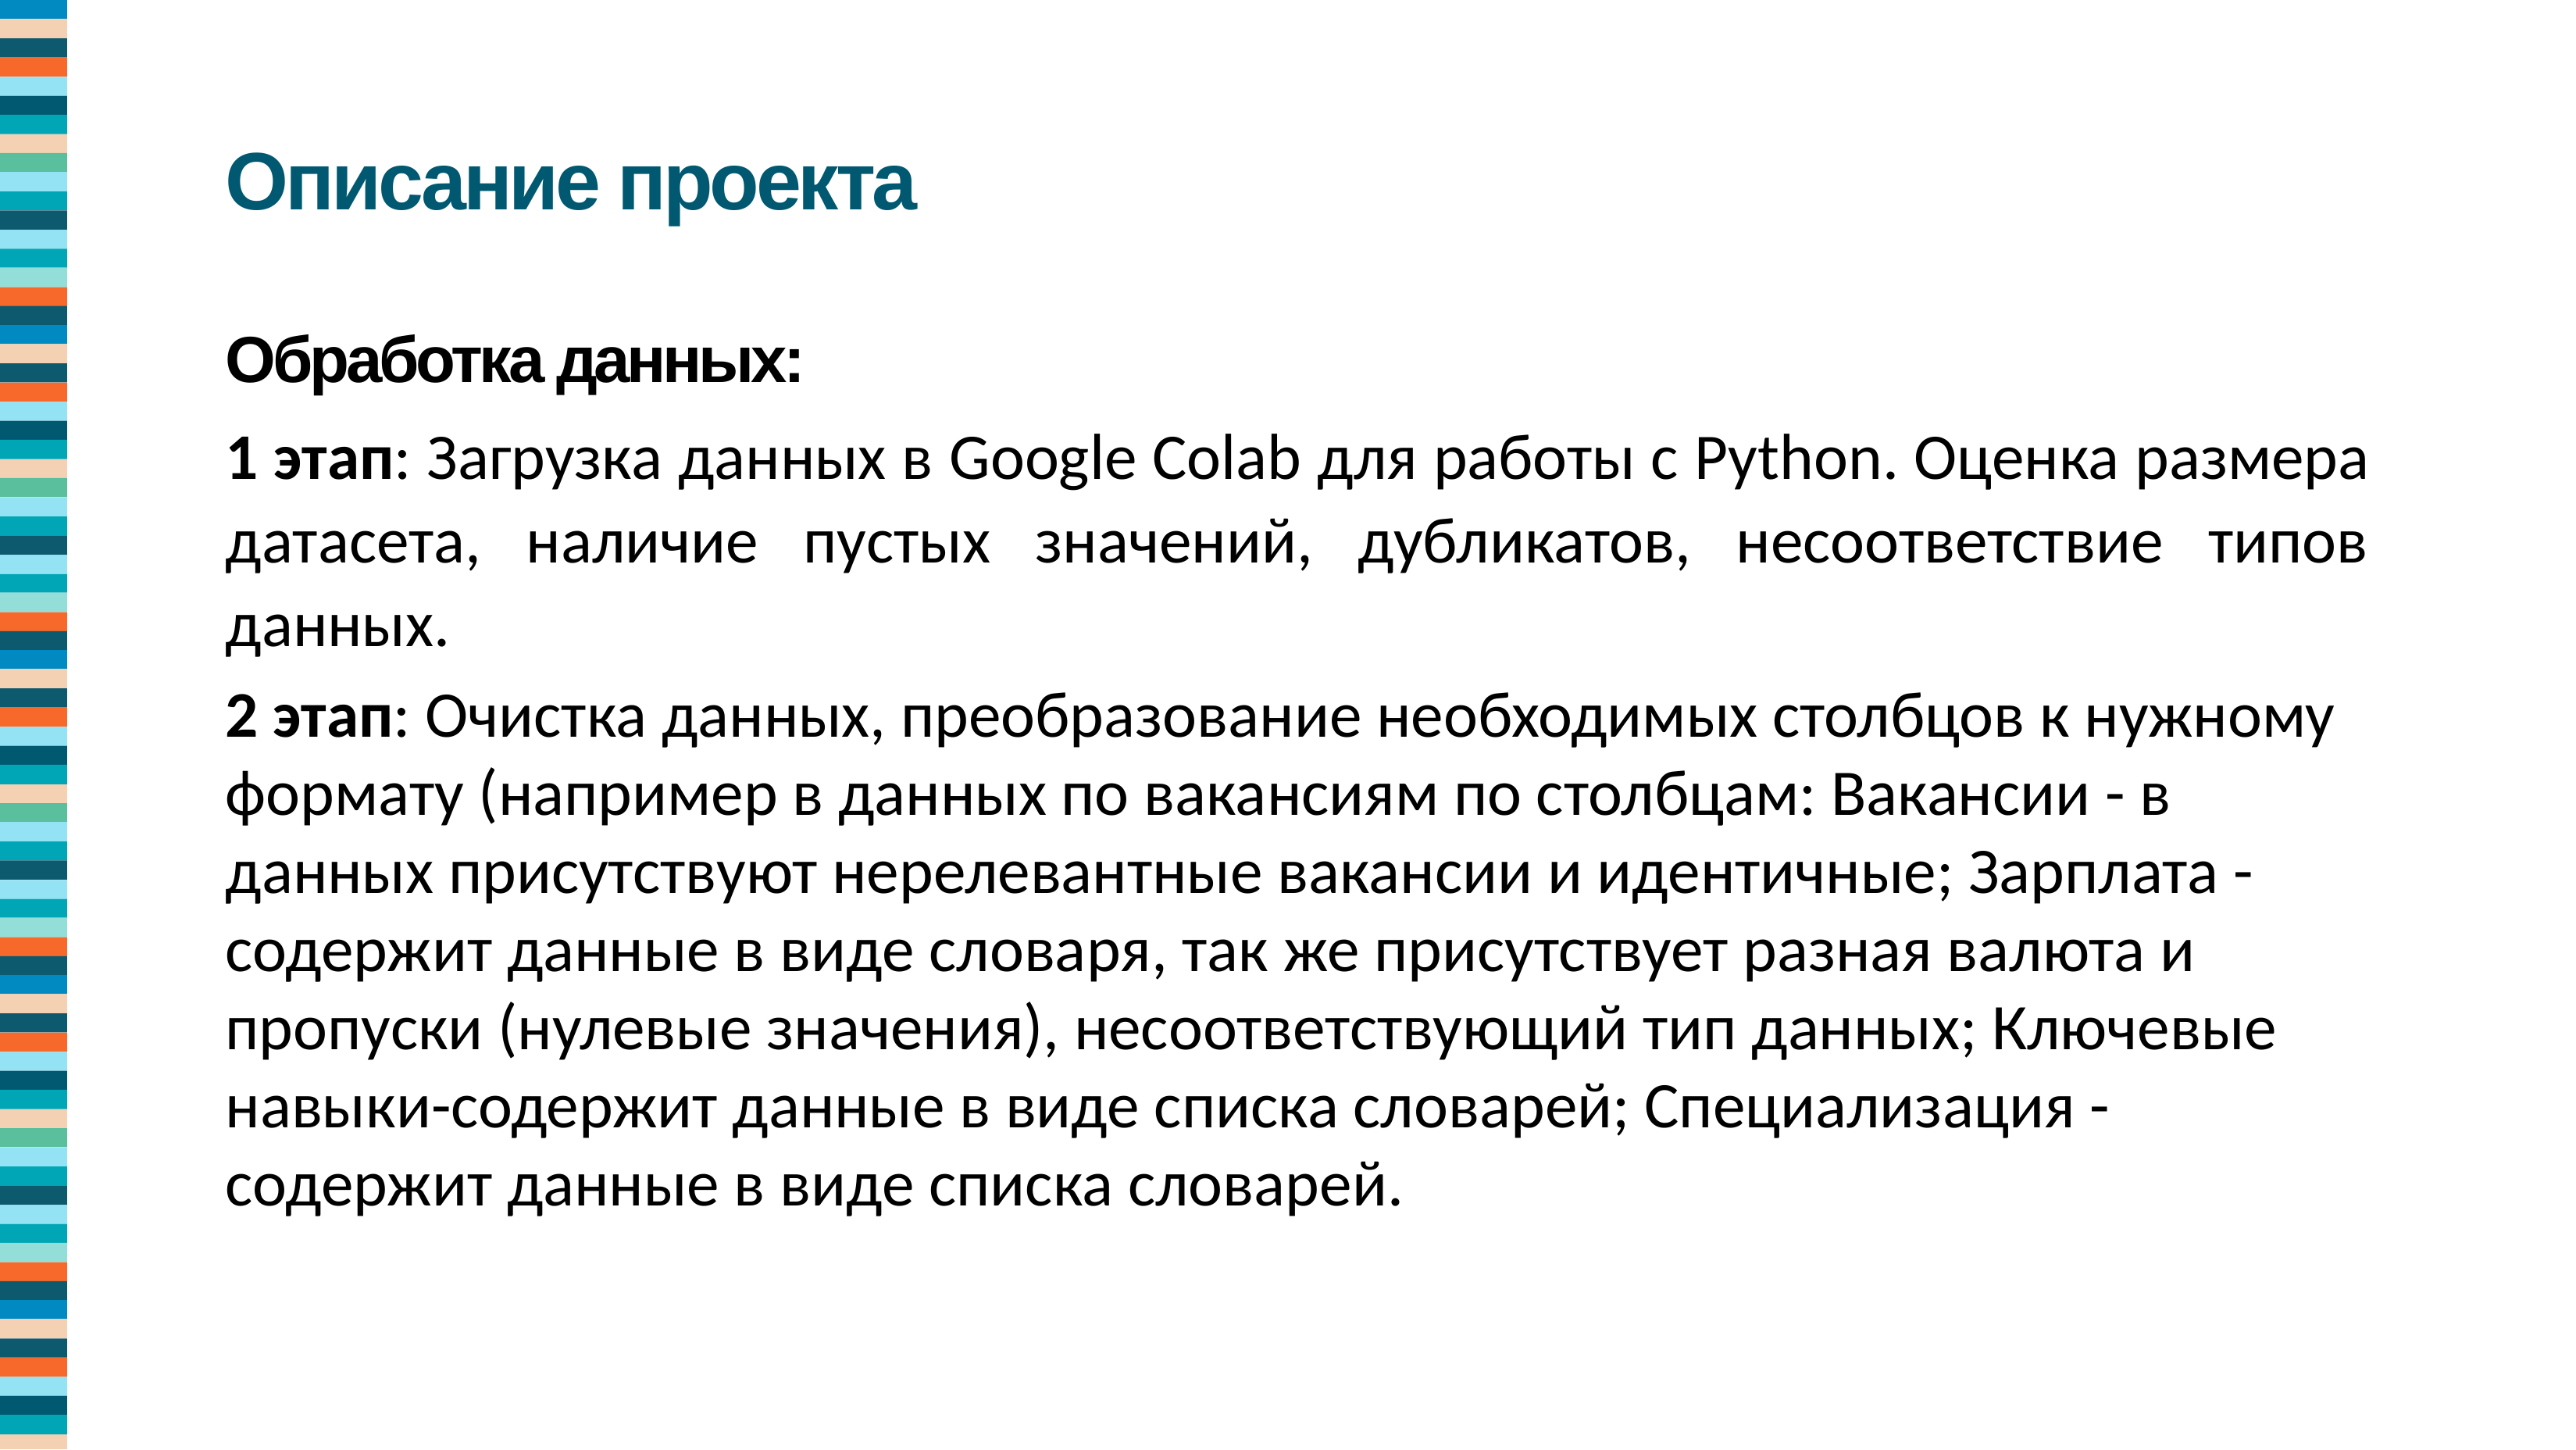

Описание проекта
Обработка данных:
1 этап: Загрузка данных в Google Colab для работы с Python. Оценка размера датасета, наличие пустых значений, дубликатов, несоответствие типов данных.
2 этап: Очистка данных, преобразование необходимых столбцов к нужному формату (например в данных по вакансиям по столбцам: Вакансии - в данных присутствуют нерелевантные вакансии и идентичные; Зарплата - содержит данные в виде словаря, так же присутствует разная валюта и пропуски (нулевые значения), несоответствующий тип данных; Ключевые навыки-содержит данные в виде списка словарей; Специализация - содержит данные в виде списка словарей.